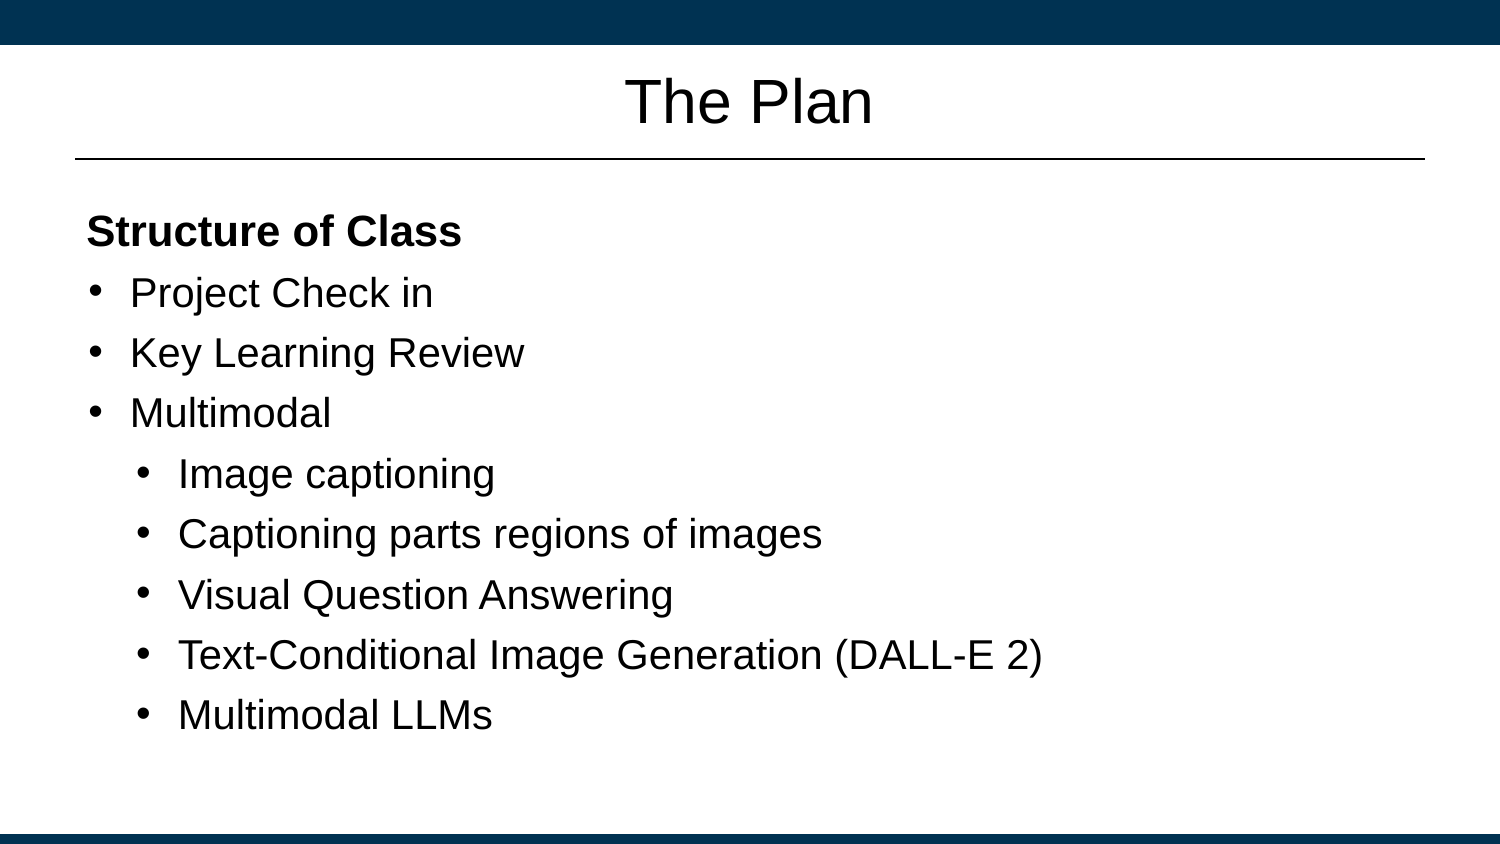

# The Plan
Structure of Class
Project Check in
Key Learning Review
Multimodal
Image captioning
Captioning parts regions of images
Visual Question Answering
Text-Conditional Image Generation (DALL-E 2)
Multimodal LLMs